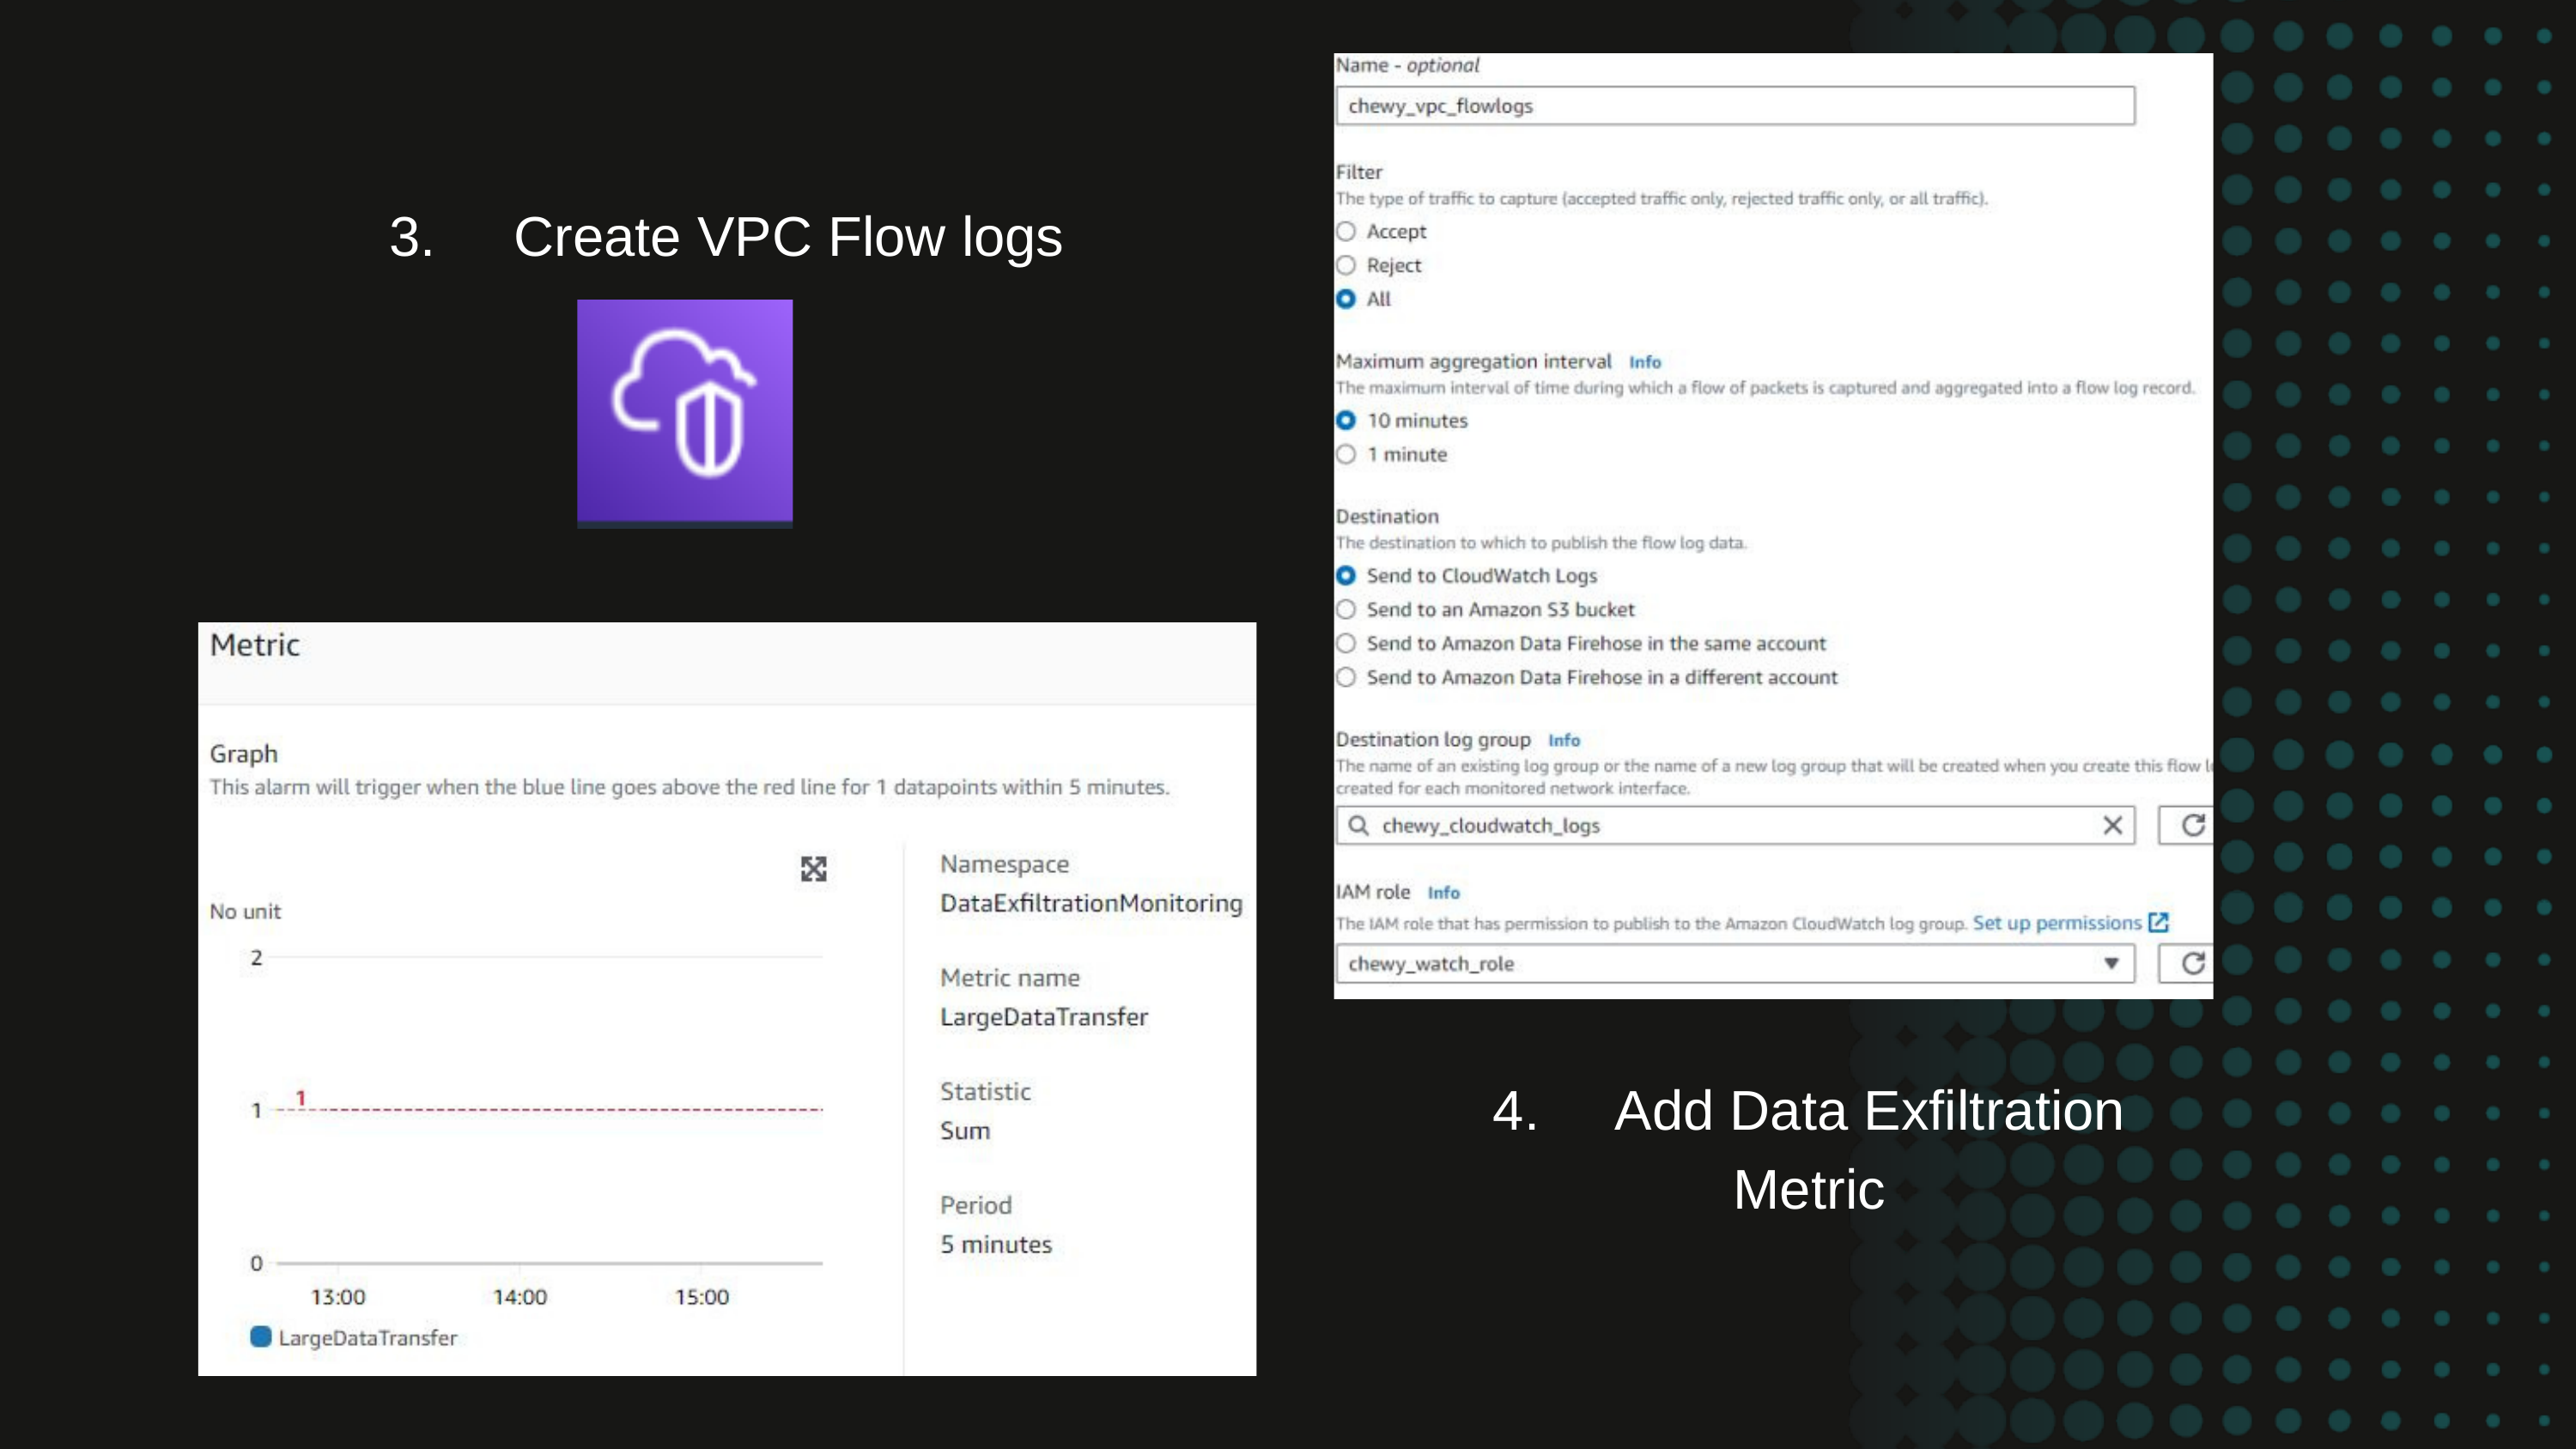

3.     Create VPC Flow logs

4.     Add Data Exfiltration Metric